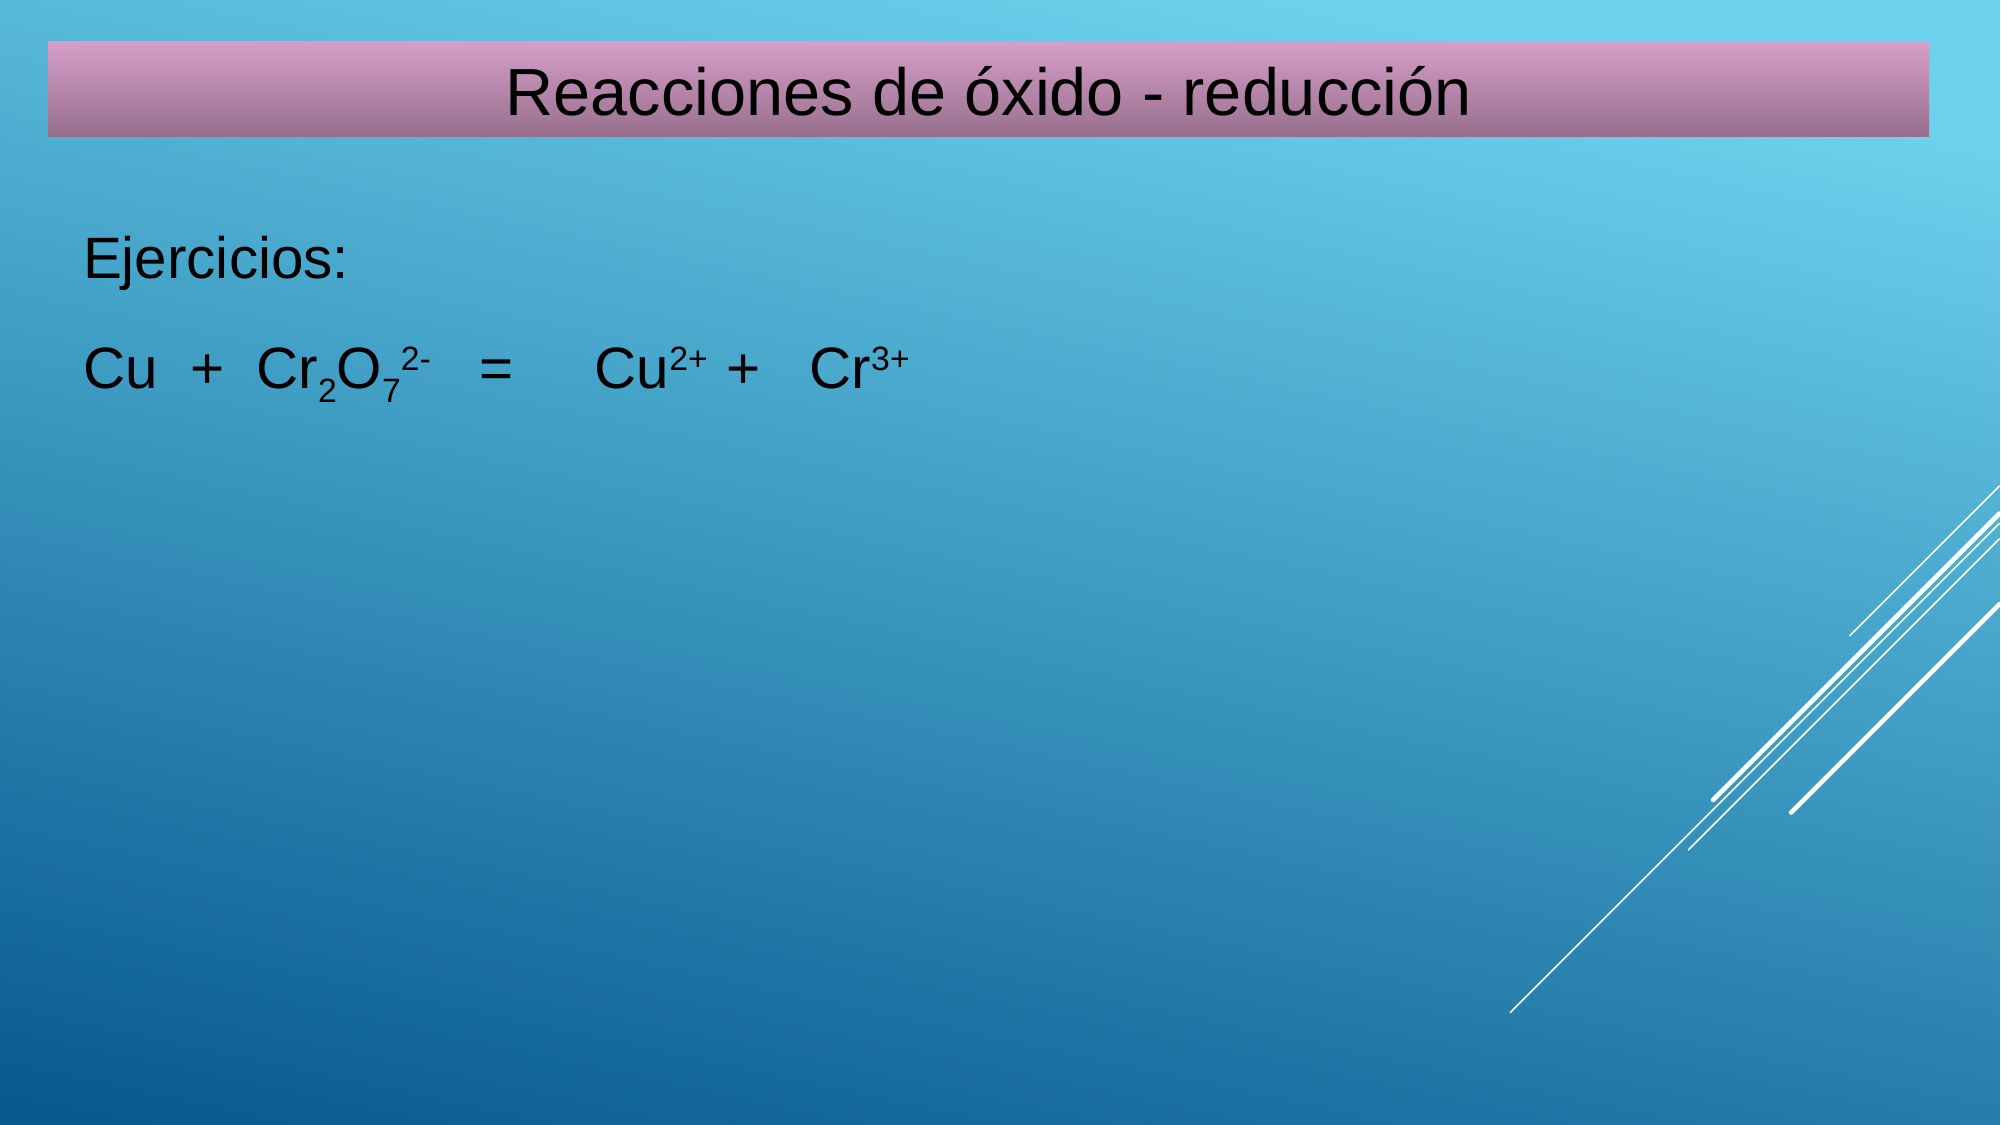

Reacciones de óxido - reducción
Ejercicios:
Cu  +  Cr2O72-   =     Cu2+  +   Cr3+